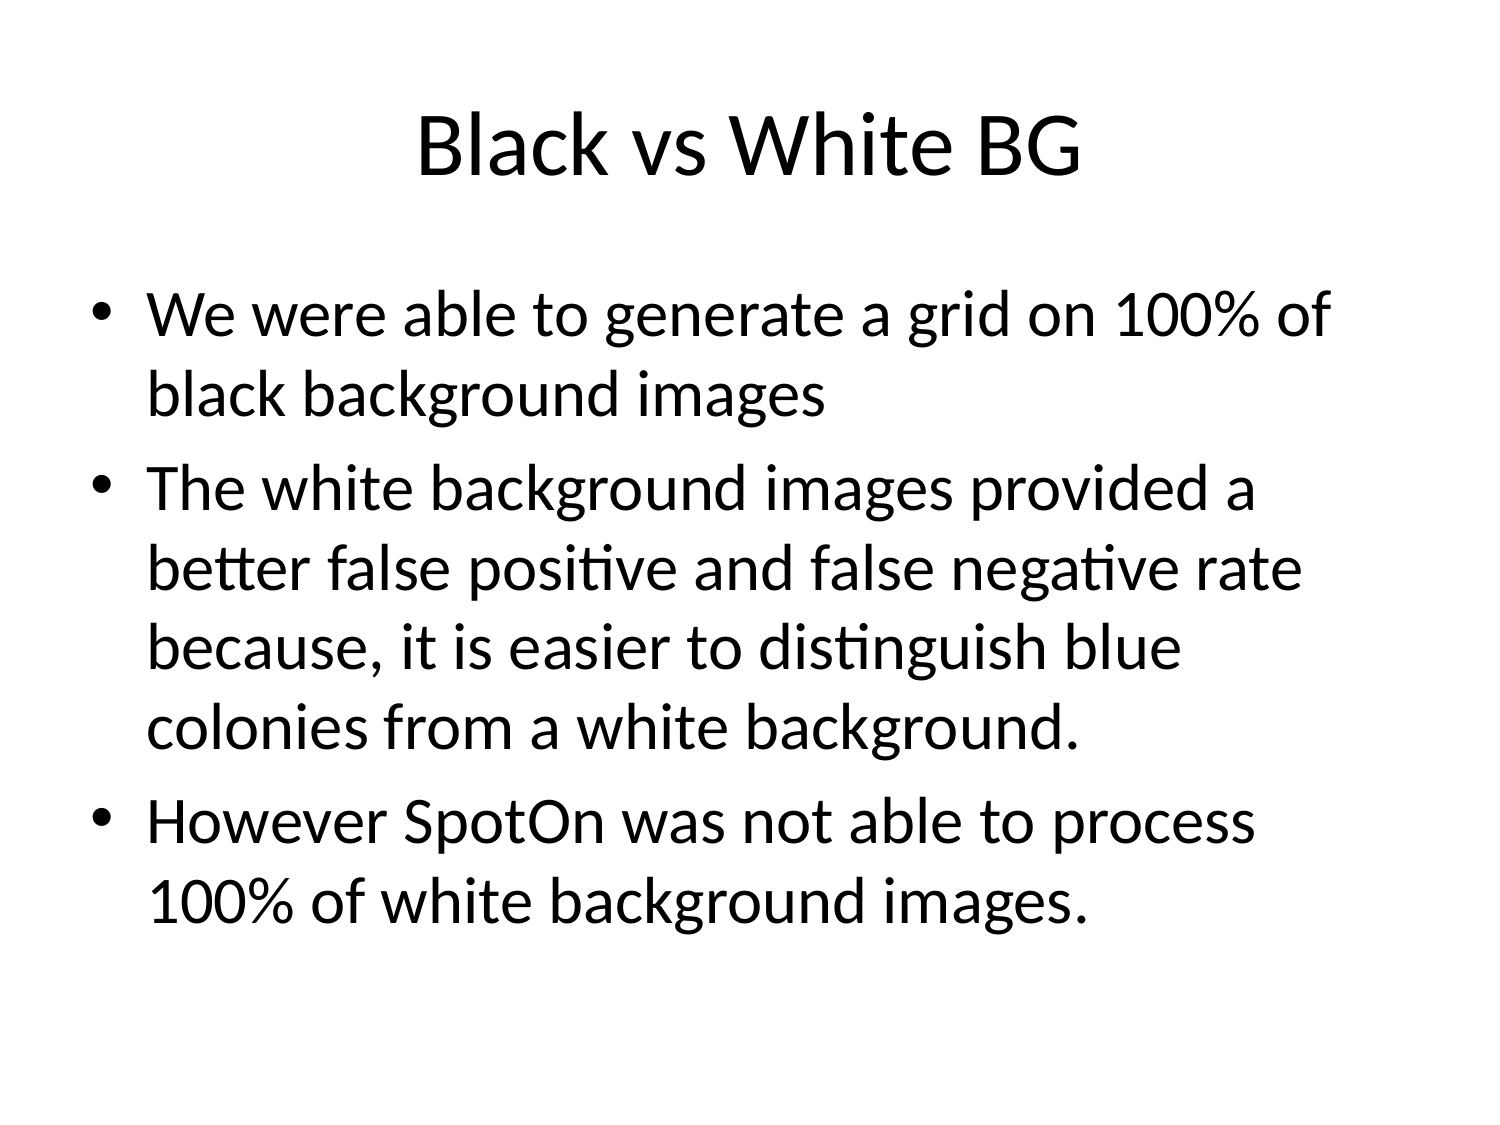

# Black vs White BG
We were able to generate a grid on 100% of black background images
The white background images provided a better false positive and false negative rate because, it is easier to distinguish blue colonies from a white background.
However SpotOn was not able to process 100% of white background images.